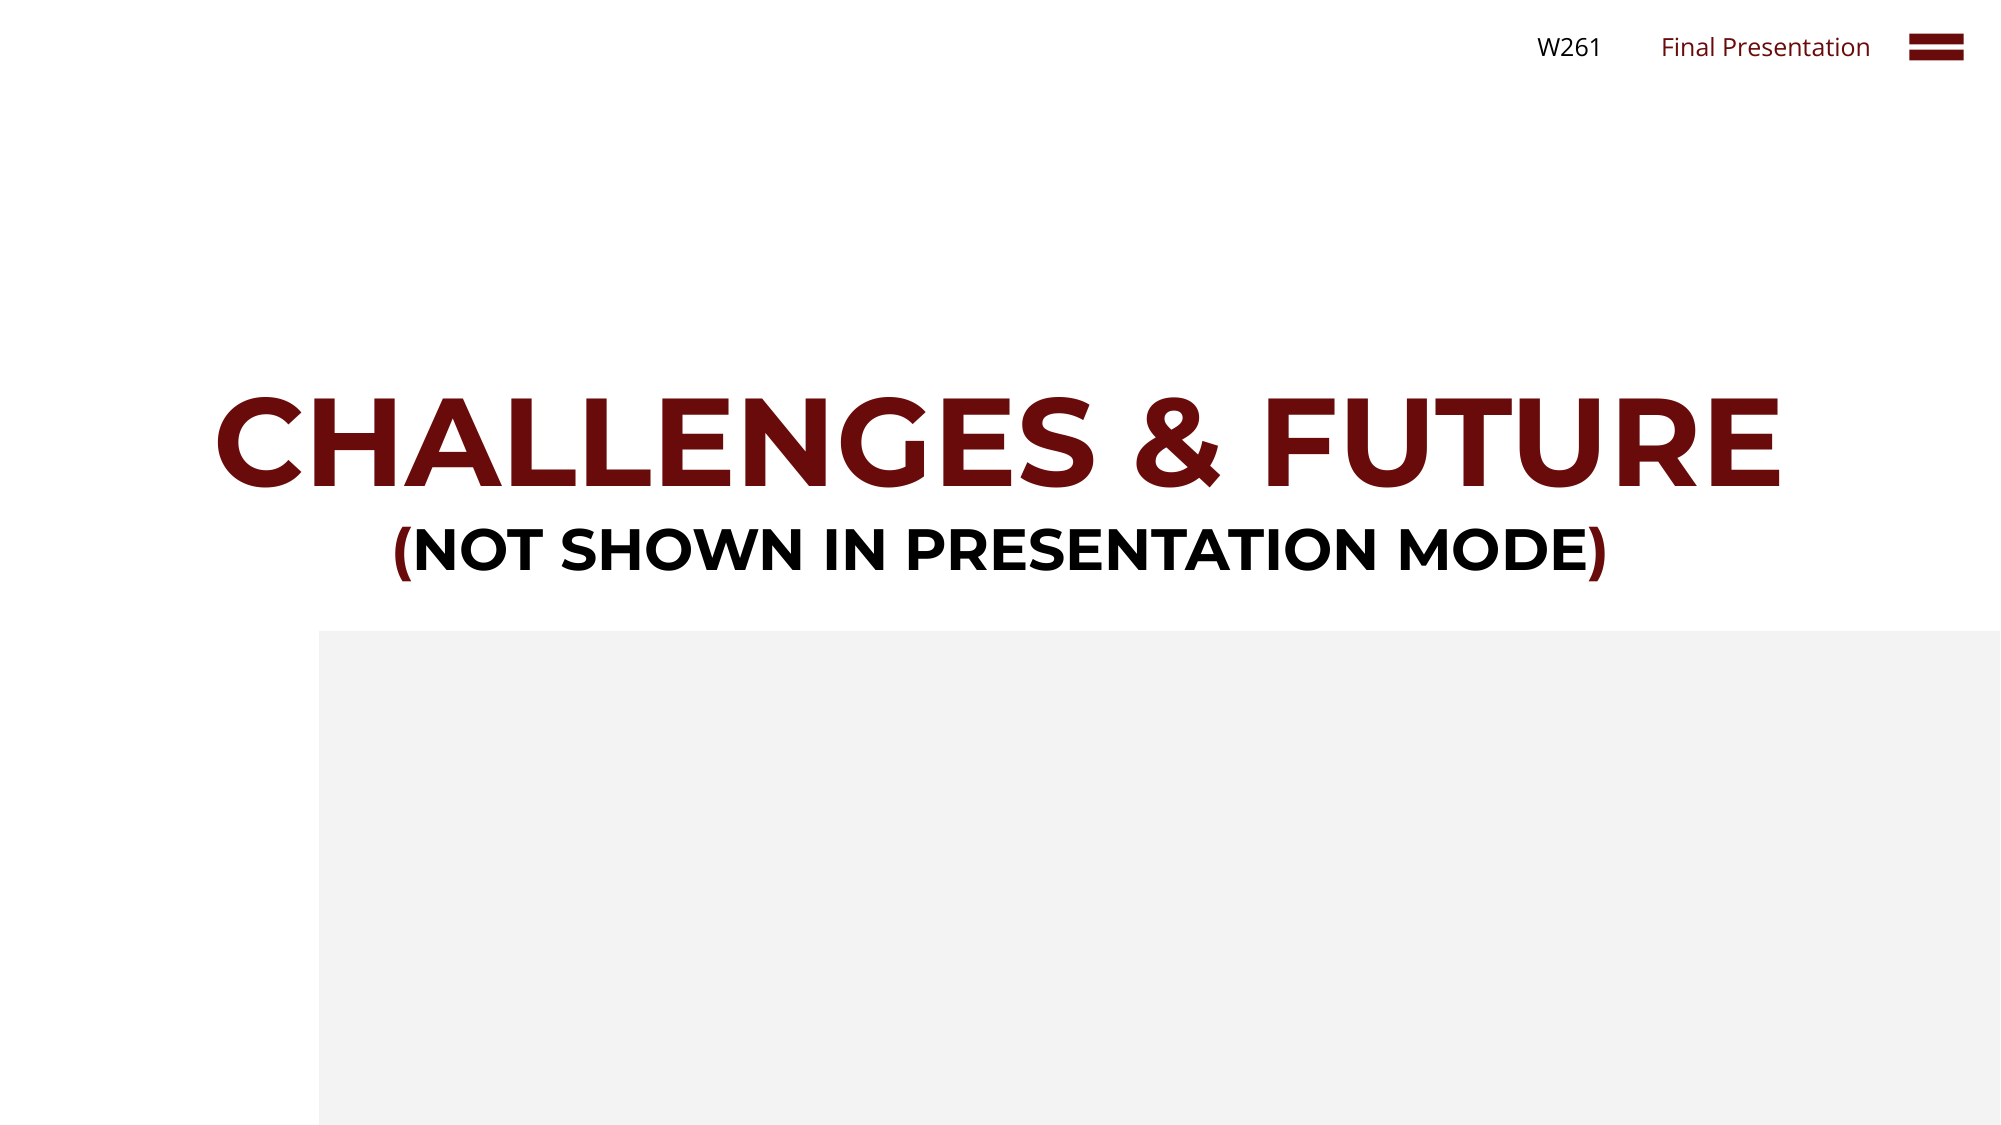

W261
Final Presentation

CHALLENGES & FUTURE
(NOT SHOWN IN PRESENTATION MODE)